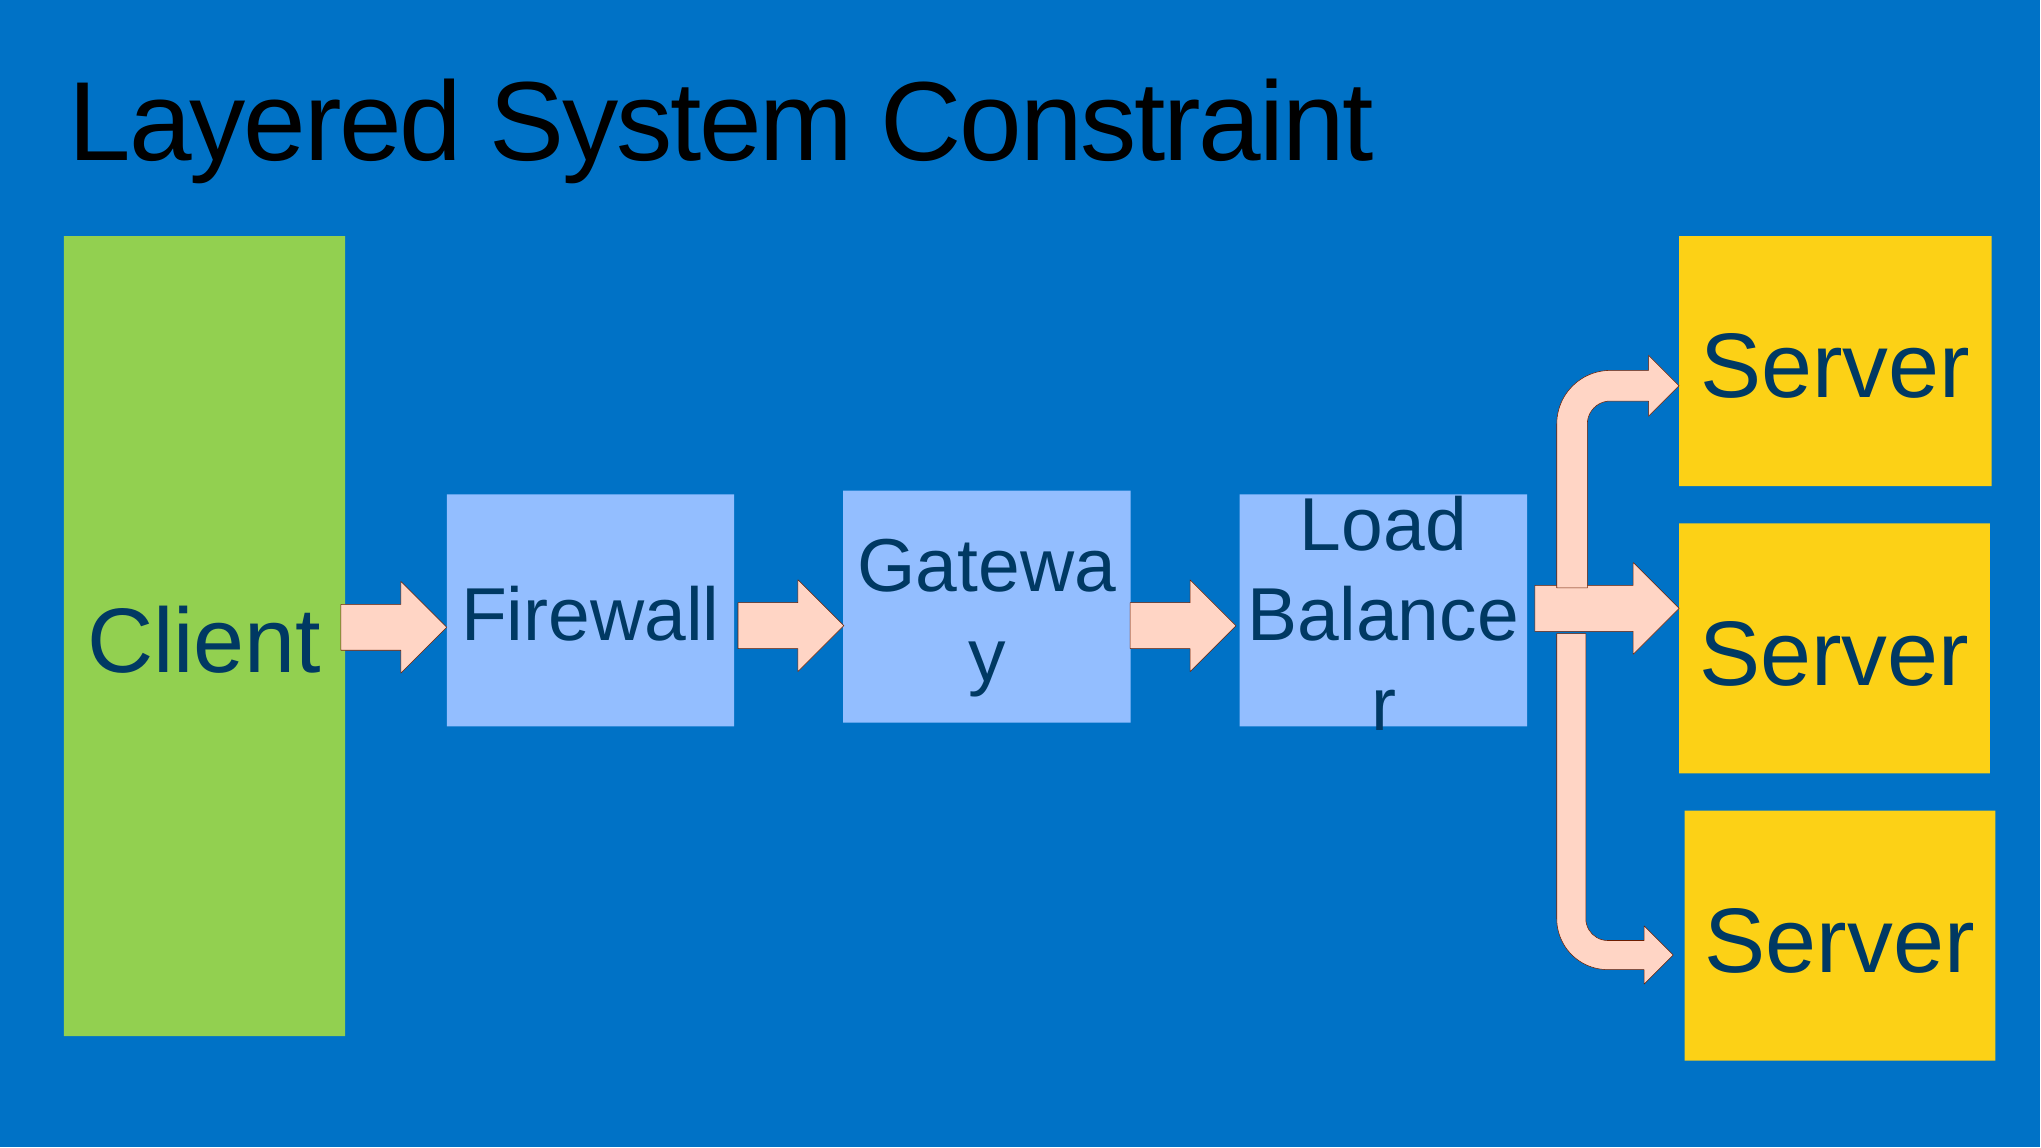

# Layered System Constraint
Client
Server

Gateway
Firewall
Load Balancer
Server

Server